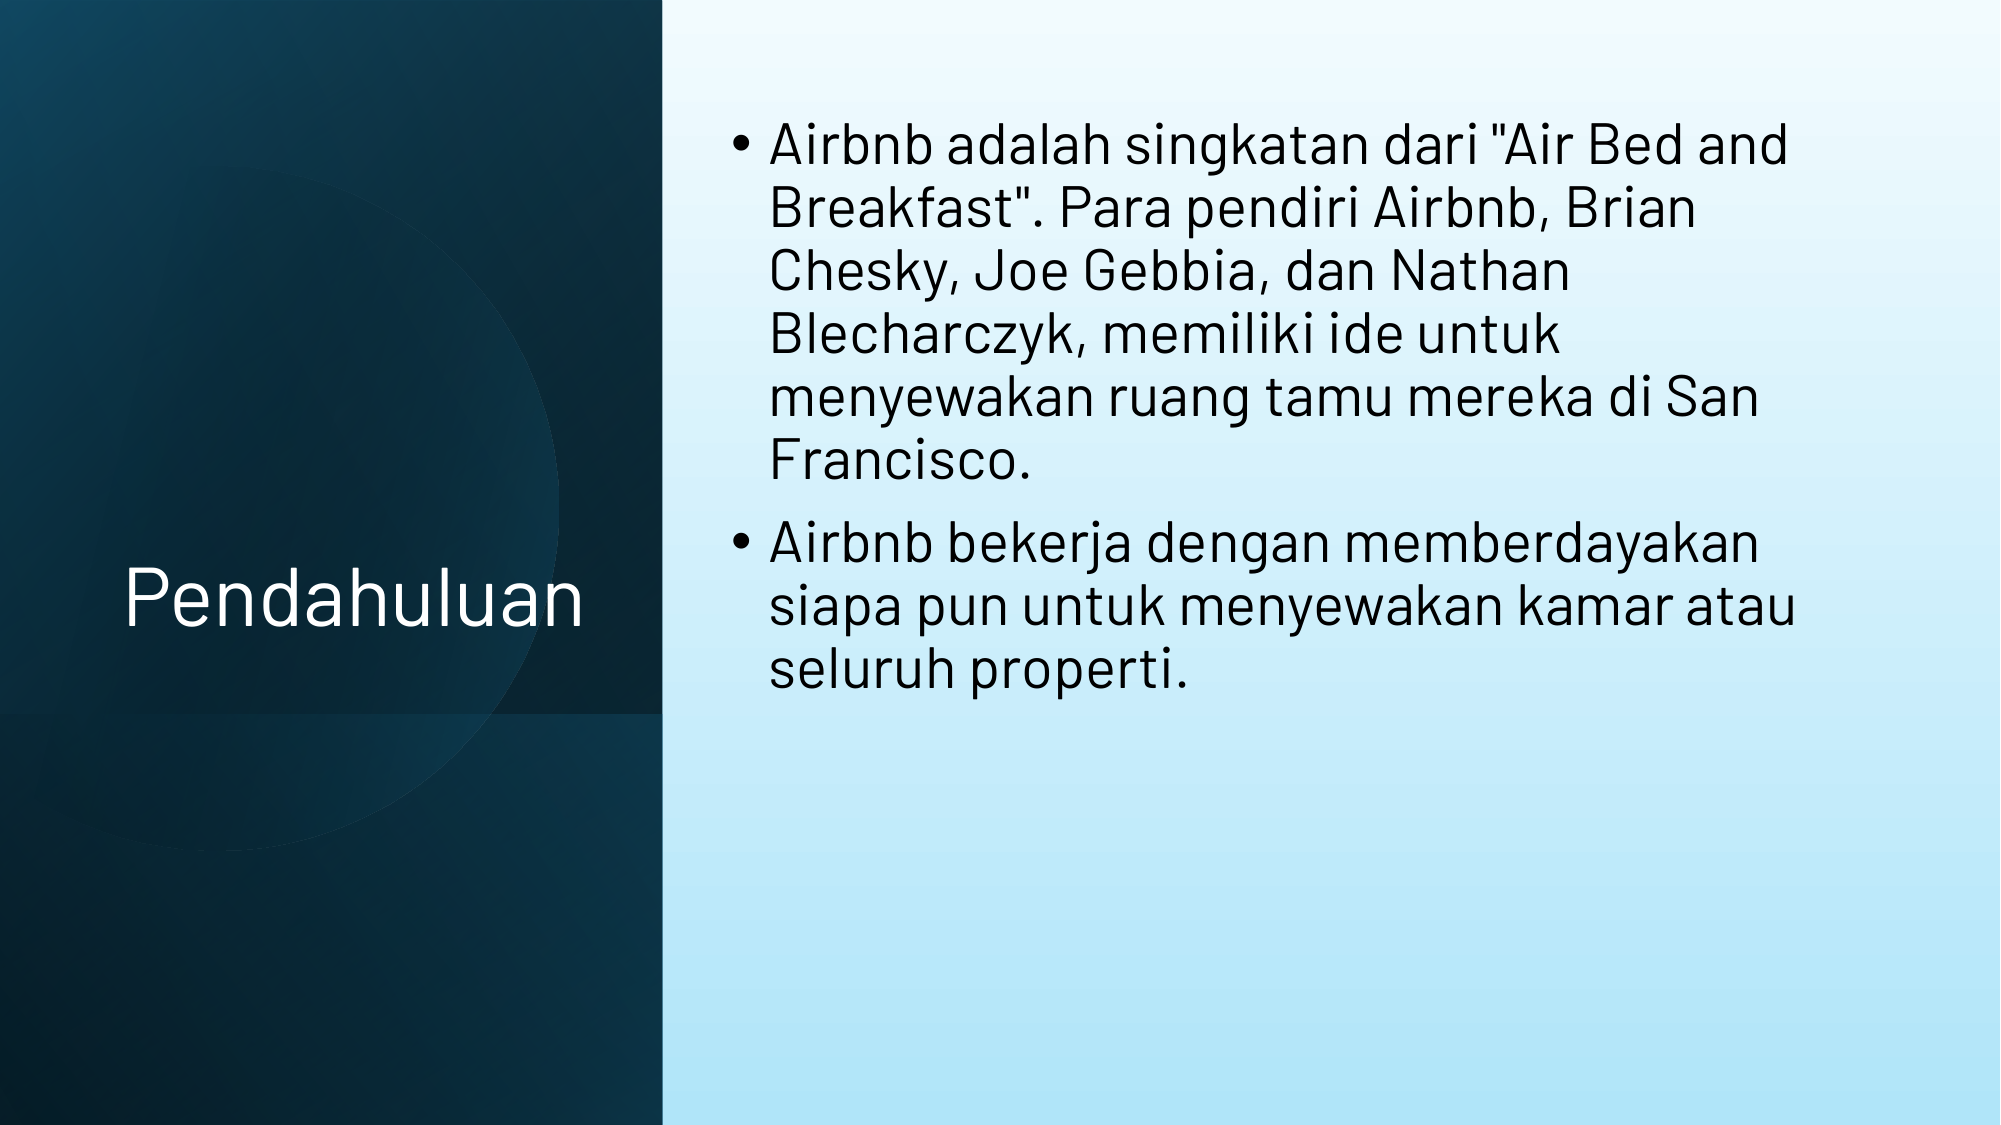

# Pendahuluan
Airbnb adalah singkatan dari "Air Bed and Breakfast". Para pendiri Airbnb, Brian Chesky, Joe Gebbia, dan Nathan Blecharczyk, memiliki ide untuk menyewakan ruang tamu mereka di San Francisco.
Airbnb bekerja dengan memberdayakan siapa pun untuk menyewakan kamar atau seluruh properti.